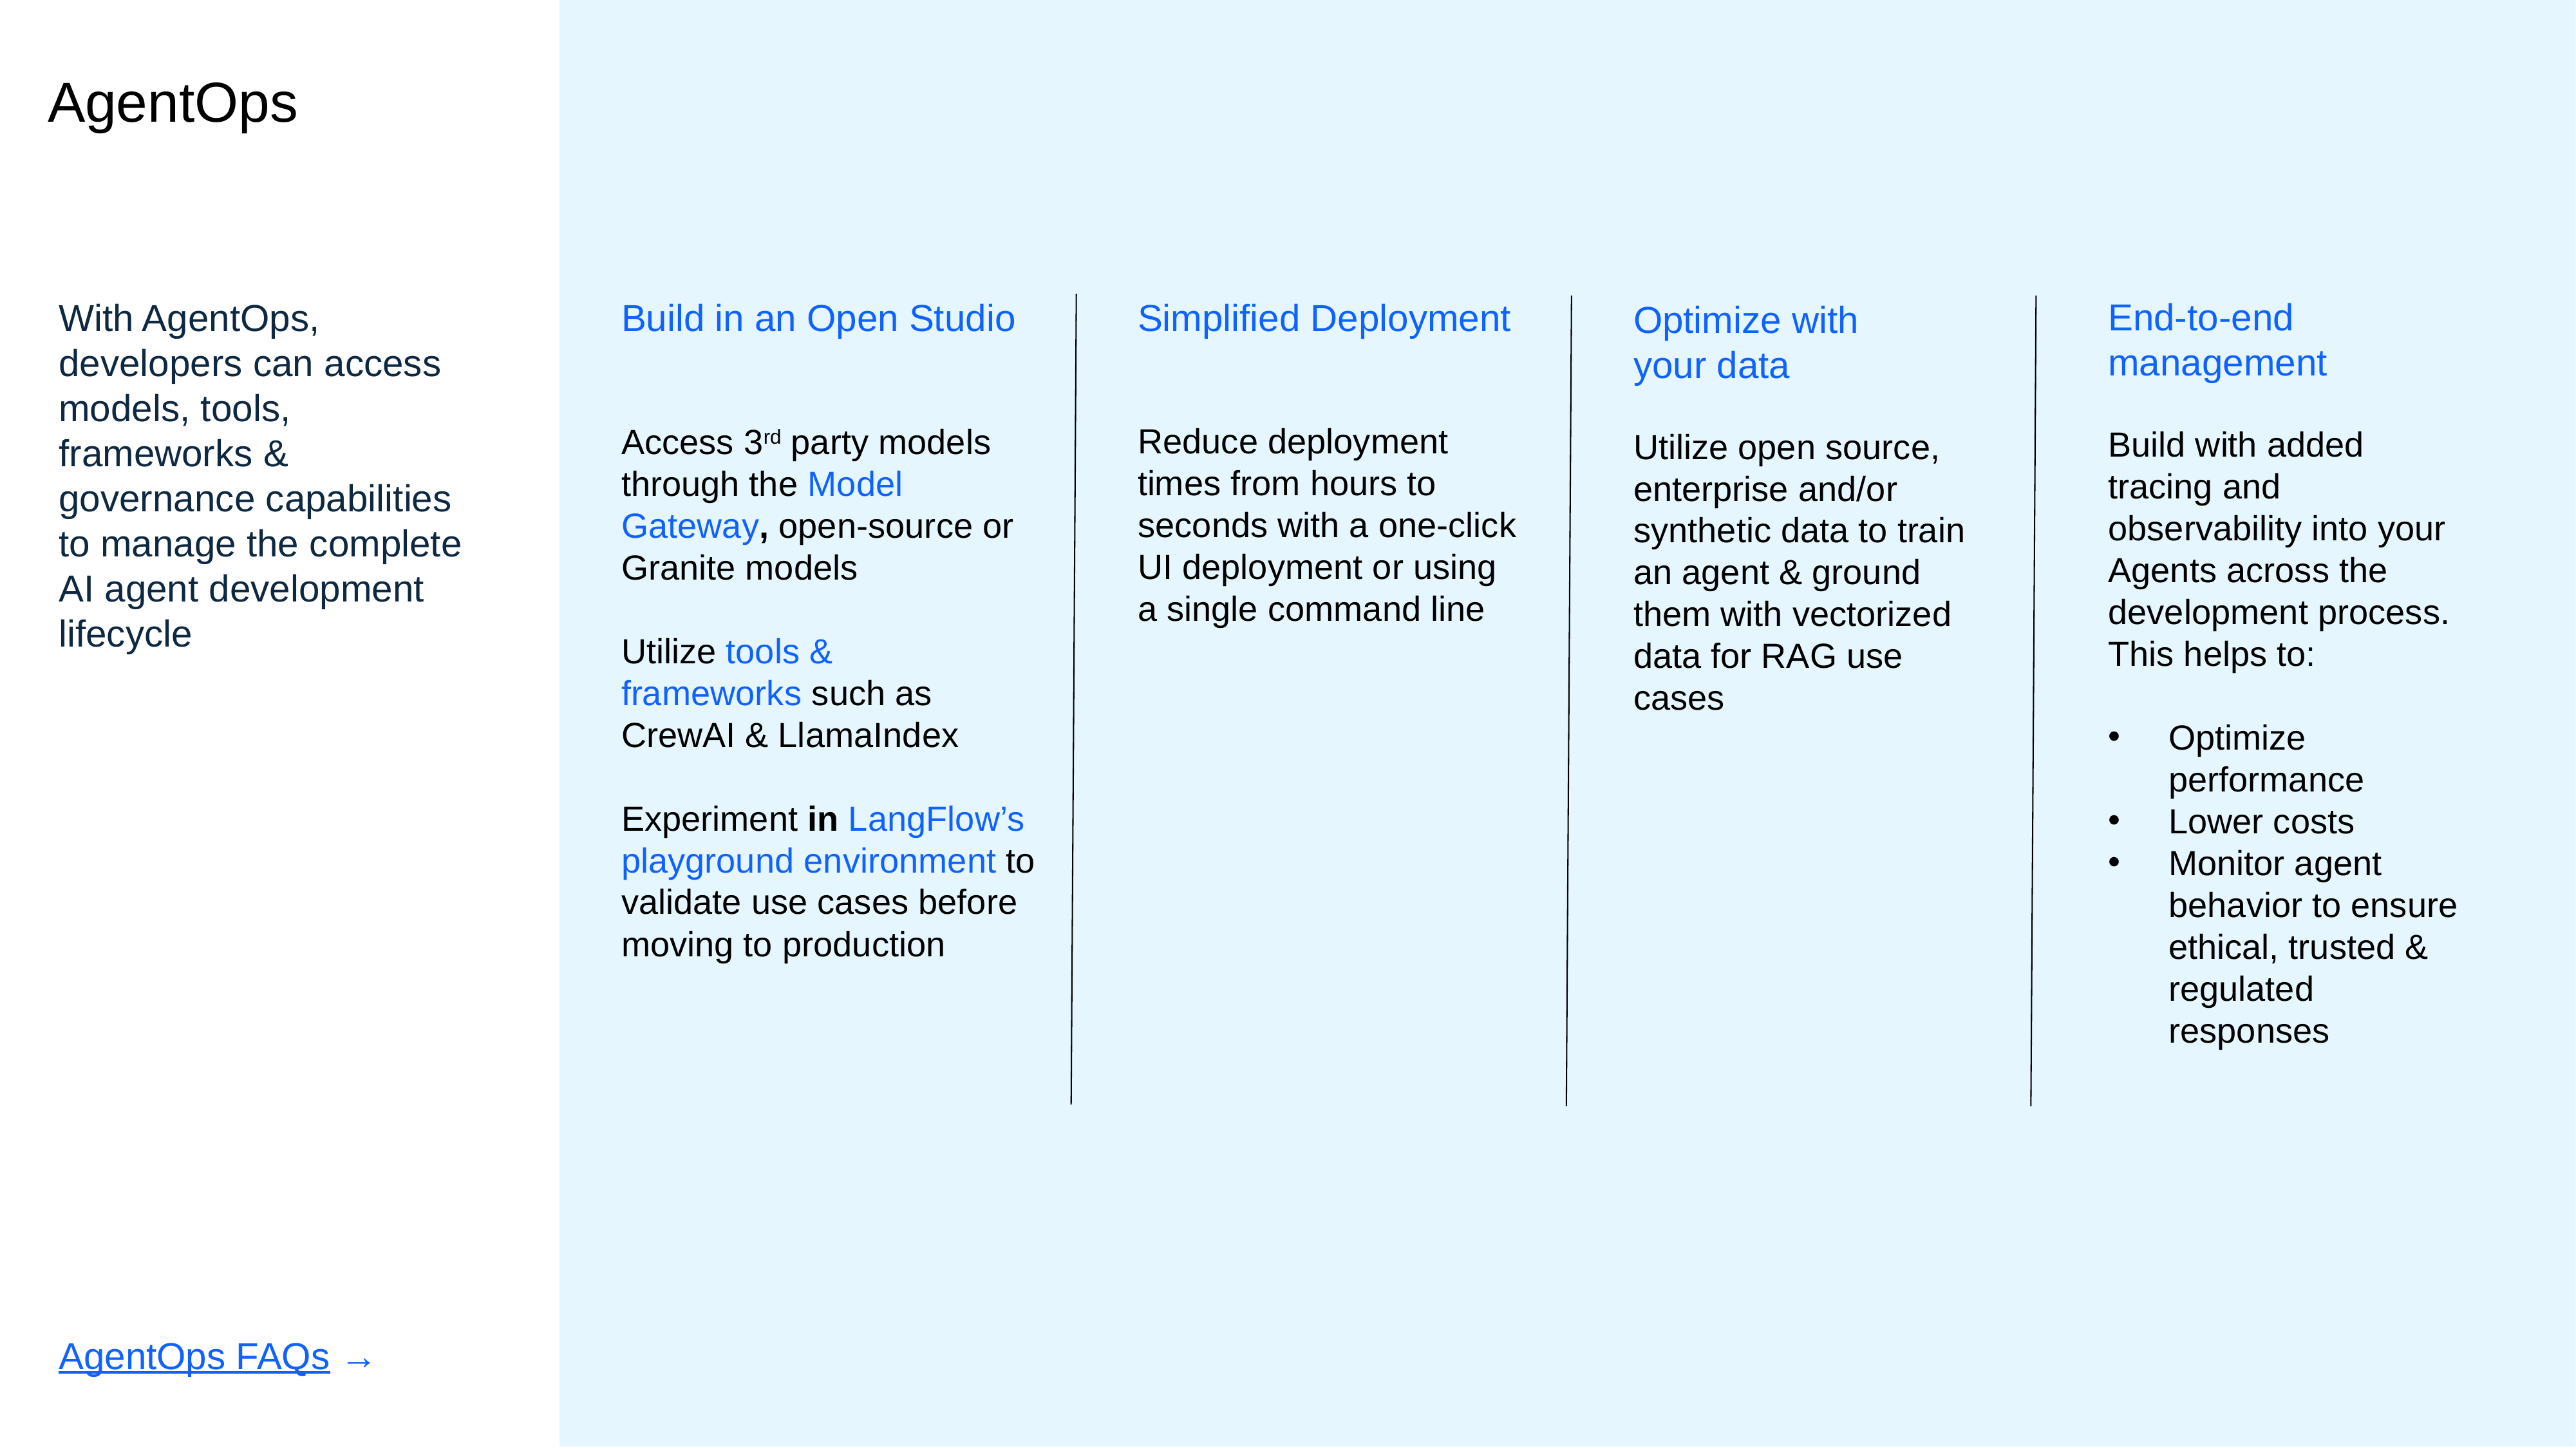

AgentOps
Simplified Deployment

Reduce deployment times from hours to seconds with a one-click UI deployment or using a single command line

End-to-end management

Build with added tracing and observability into your Agents across the development process. This helps to:

Optimize performance
Lower costs
Monitor agent behavior to ensure ethical, trusted & regulated responses

With AgentOps, developers can access models, tools, frameworks & governance capabilities to manage the complete AI agent development lifecycle
Build in an Open Studio

Access 3rd party models through the Model Gateway, open-source or Granite models

Utilize tools &
frameworks such as CrewAI & LlamaIndex

Experiment in LangFlow’s playground environment to validate use cases before moving to production
Optimize with
your data

Utilize open source, enterprise and/or synthetic data to train an agent & ground them with vectorized data for RAG use cases

AgentOps FAQs →